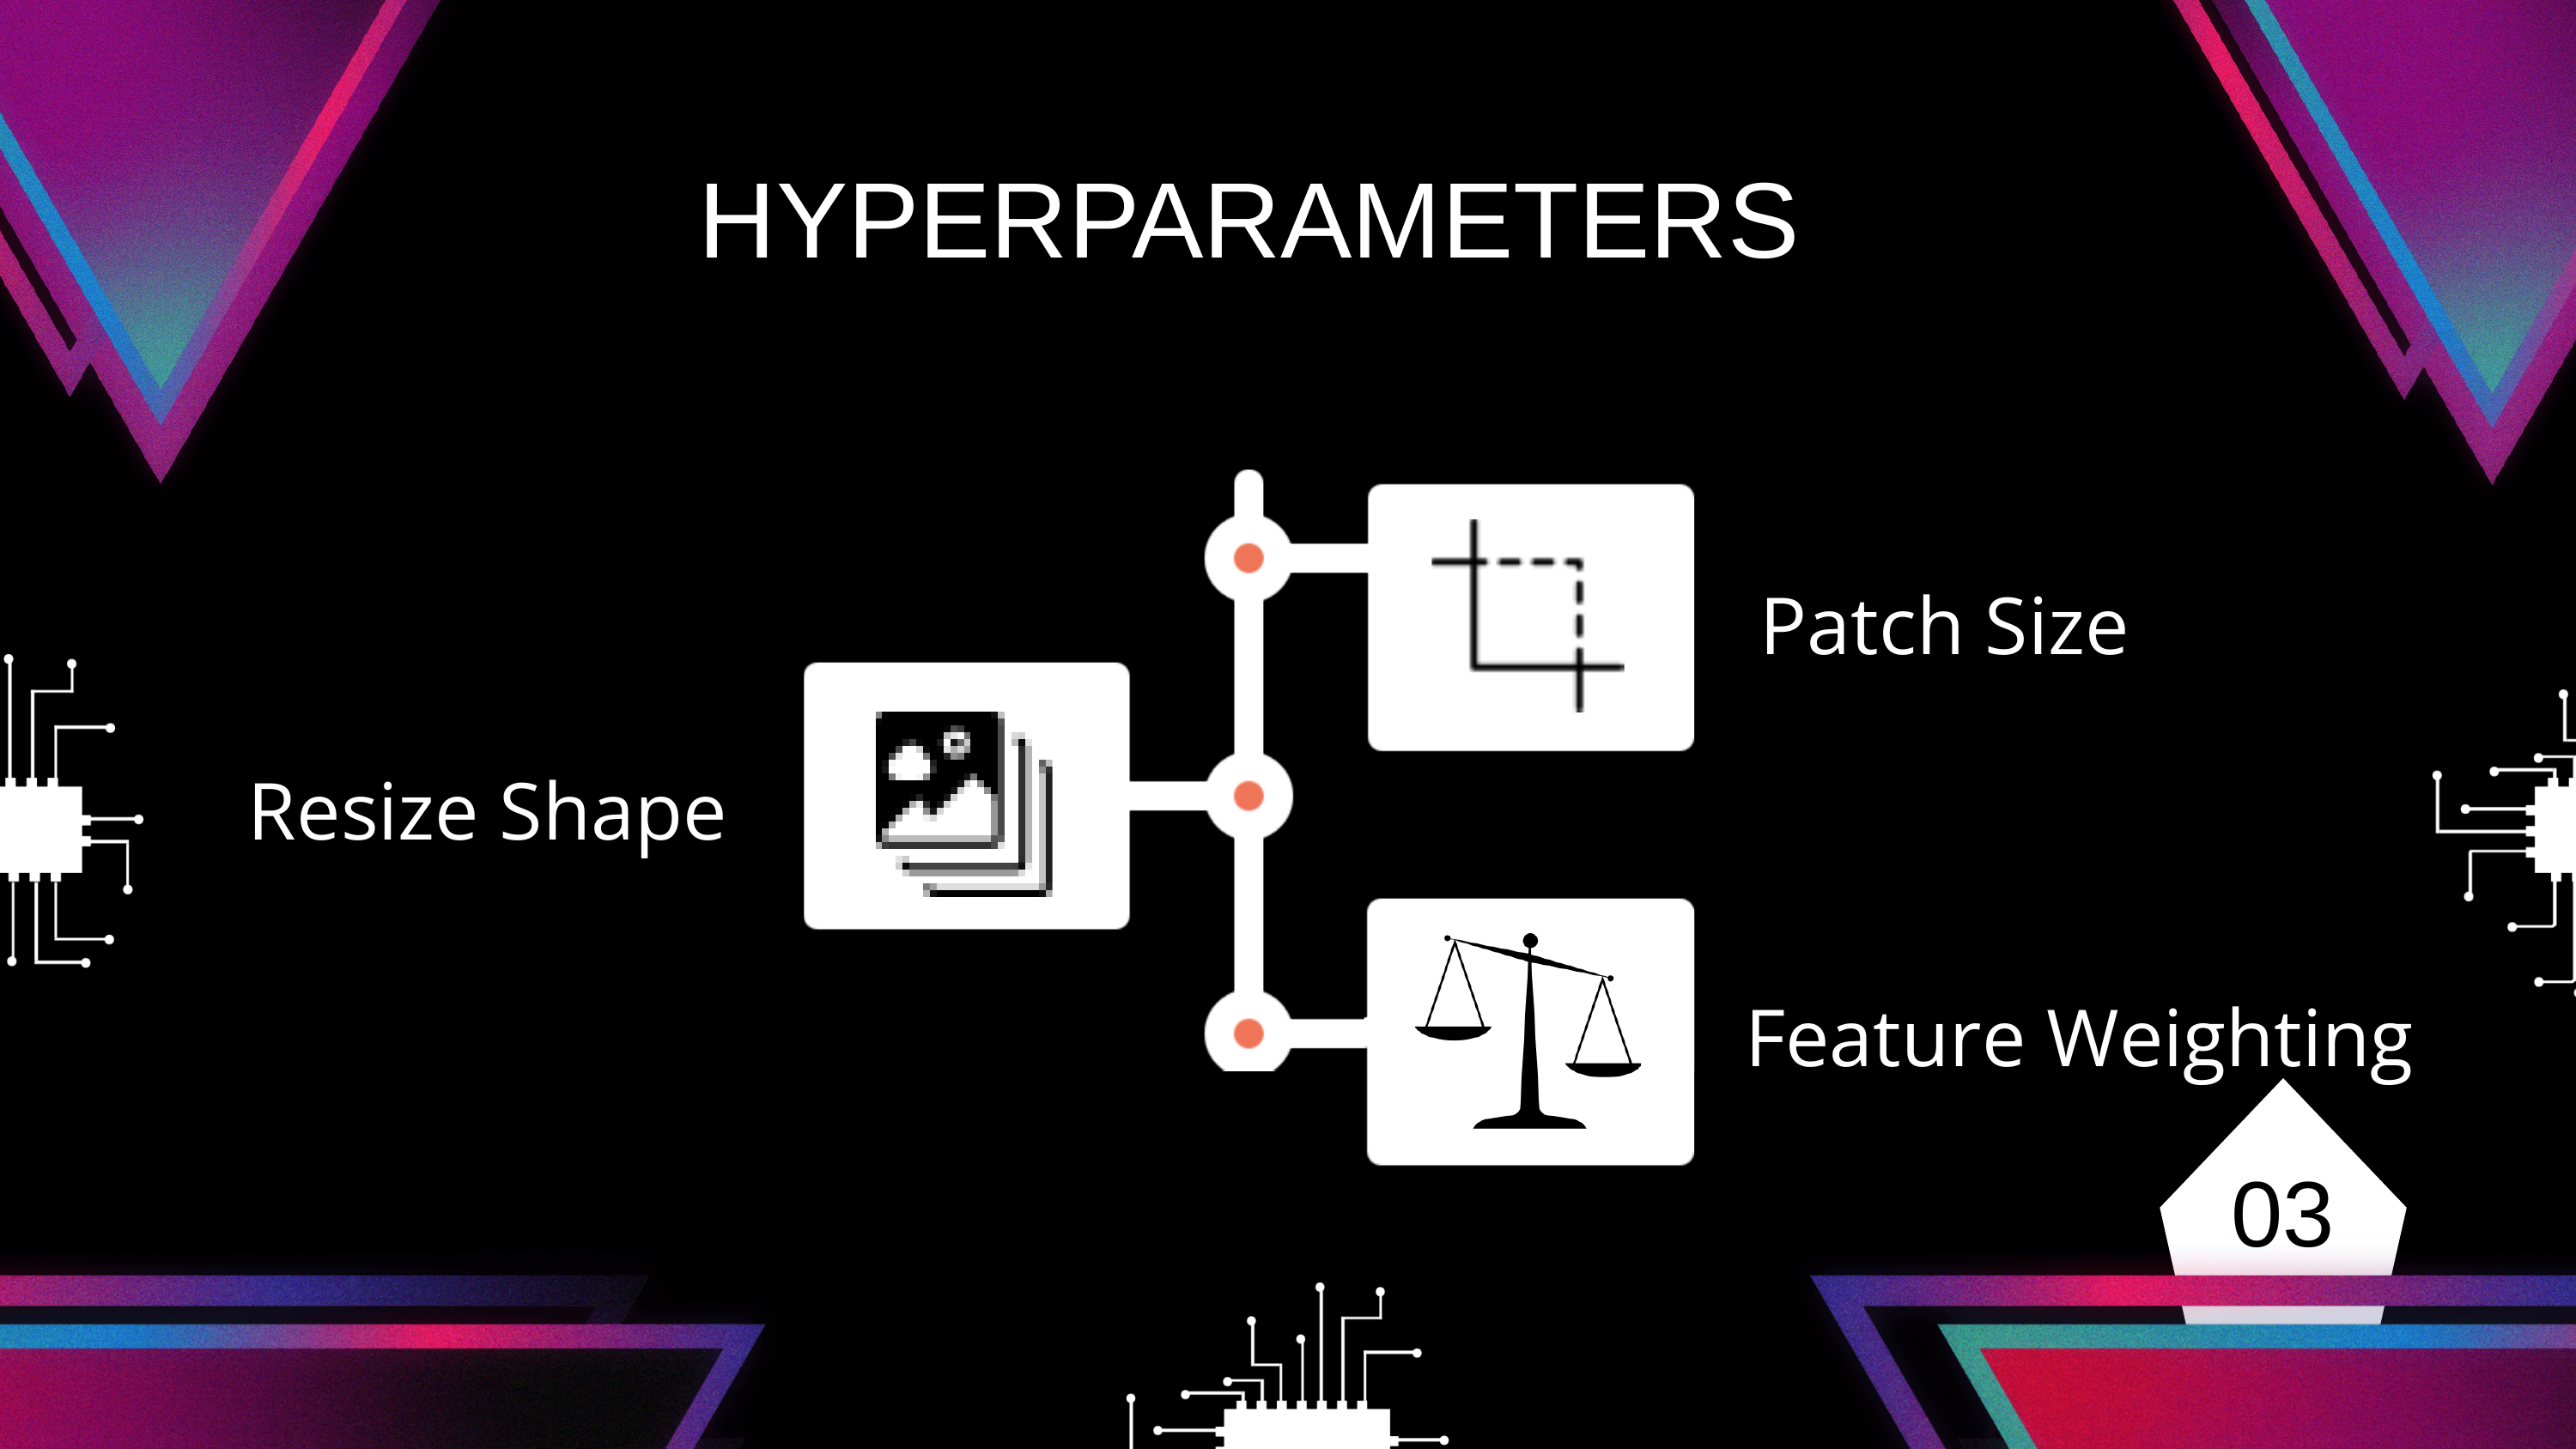

HYPERPARAMETERS

Patch Size

Resize Shape

Feature Weighting

03